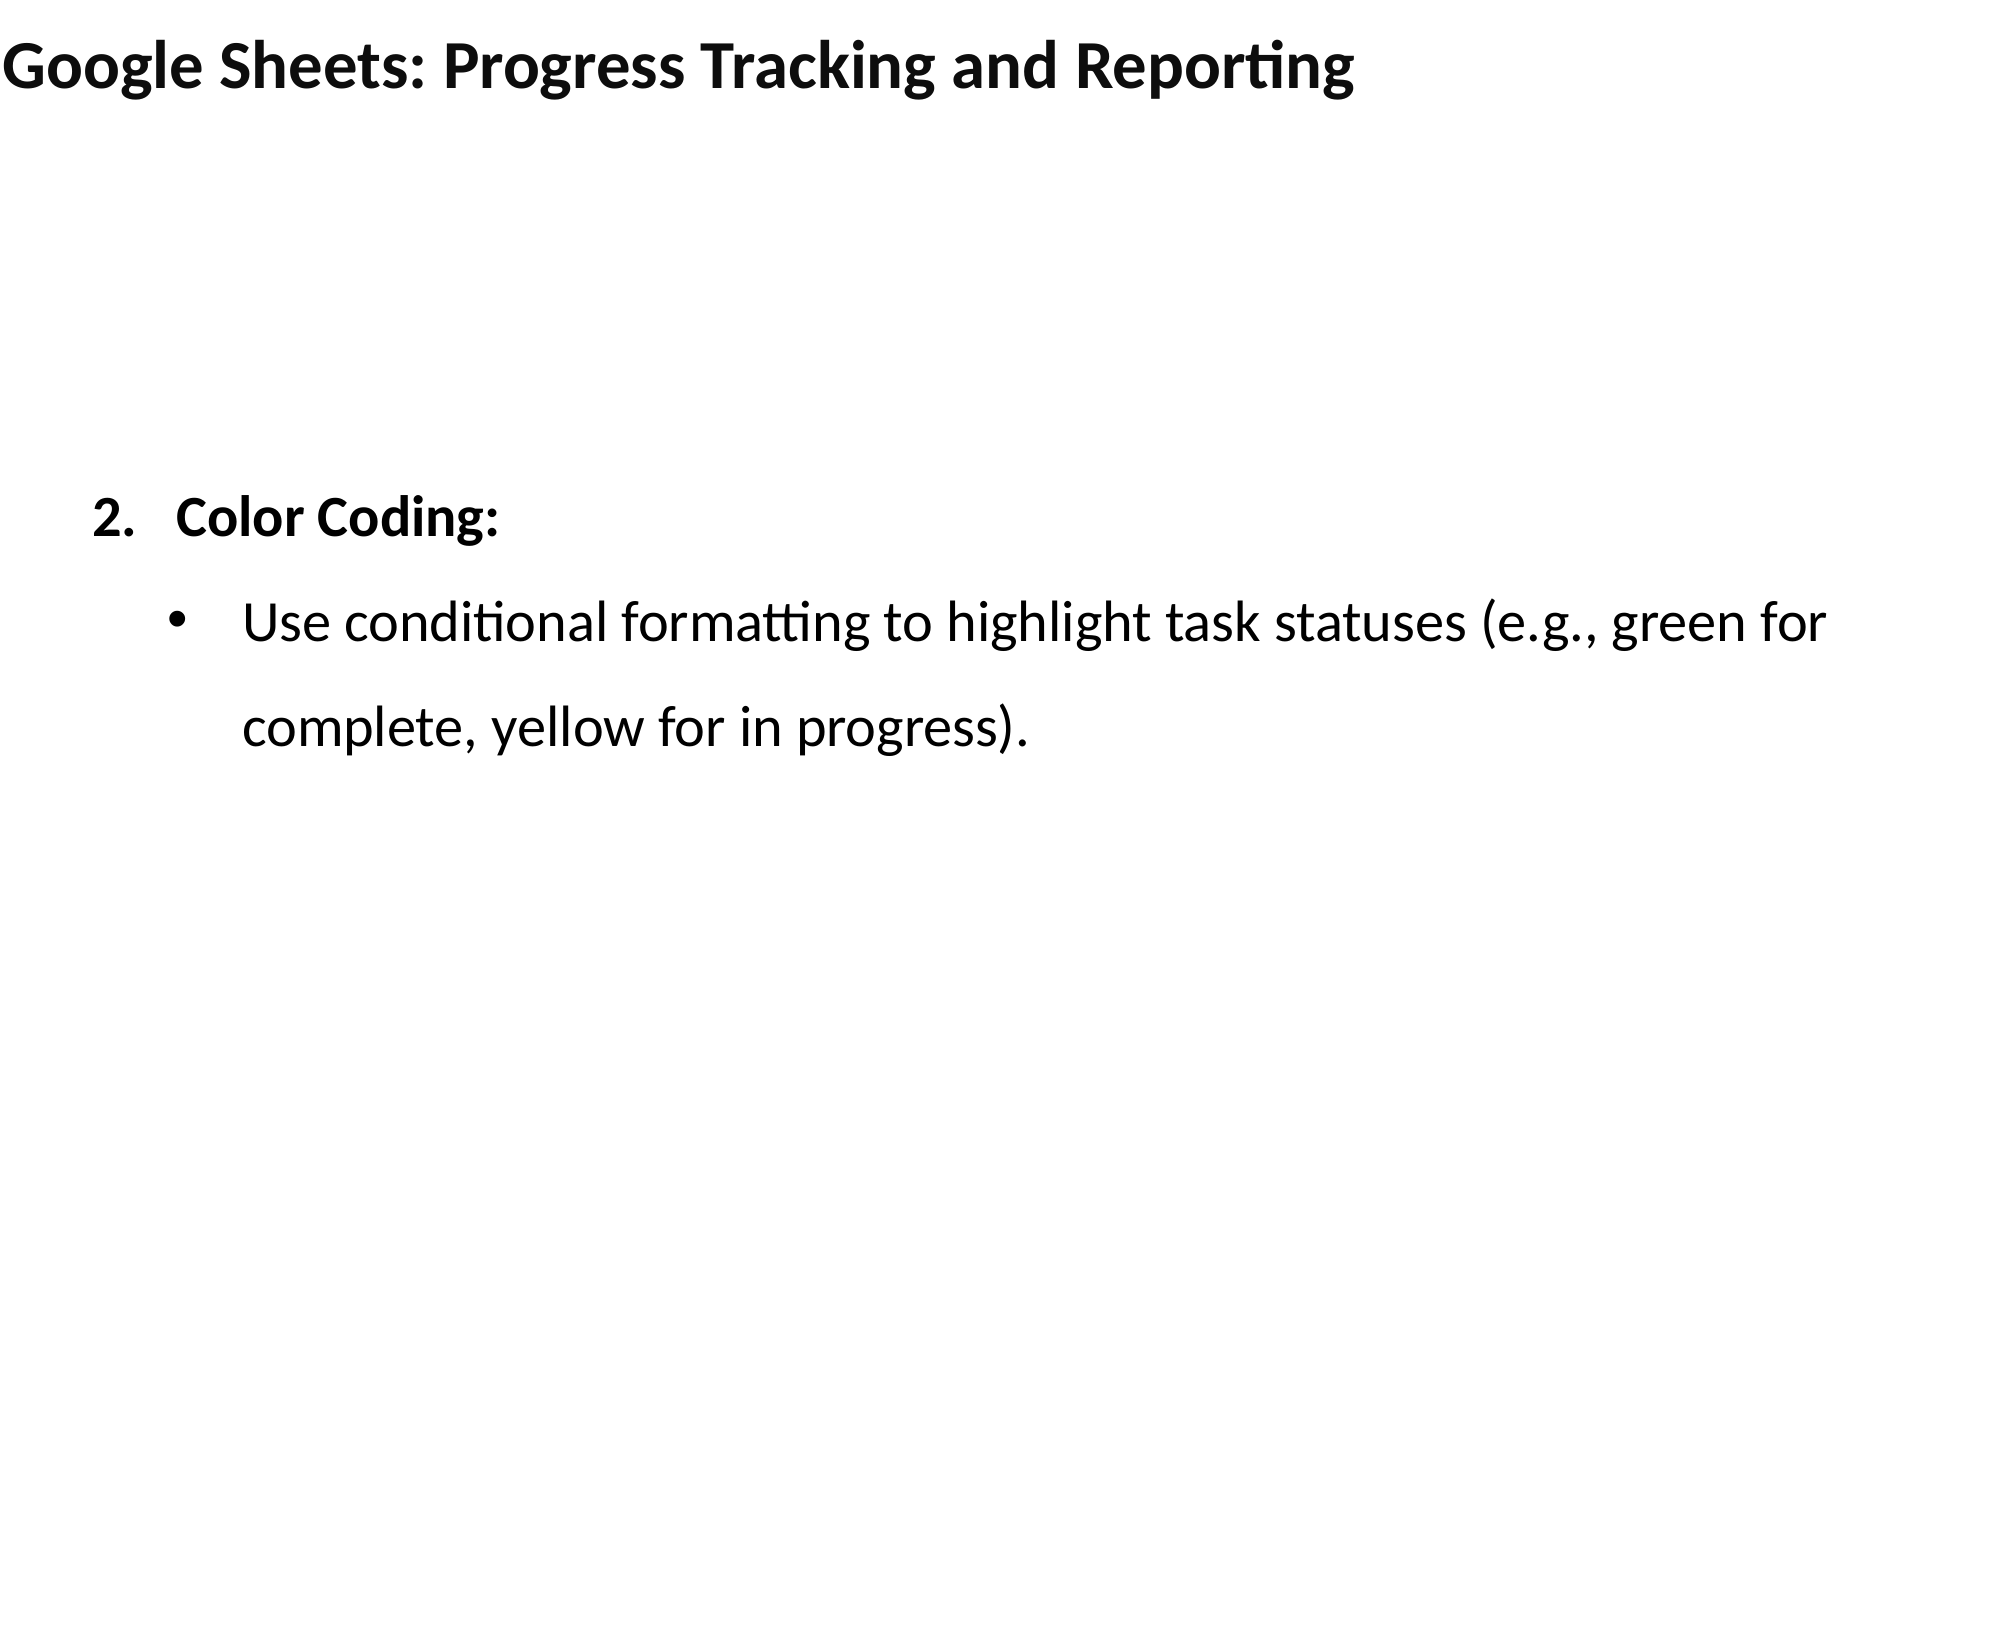

# Google Sheets: Progress Tracking and Reporting
Color Coding:
Use conditional formatting to highlight task statuses (e.g., green for complete, yellow for in progress).